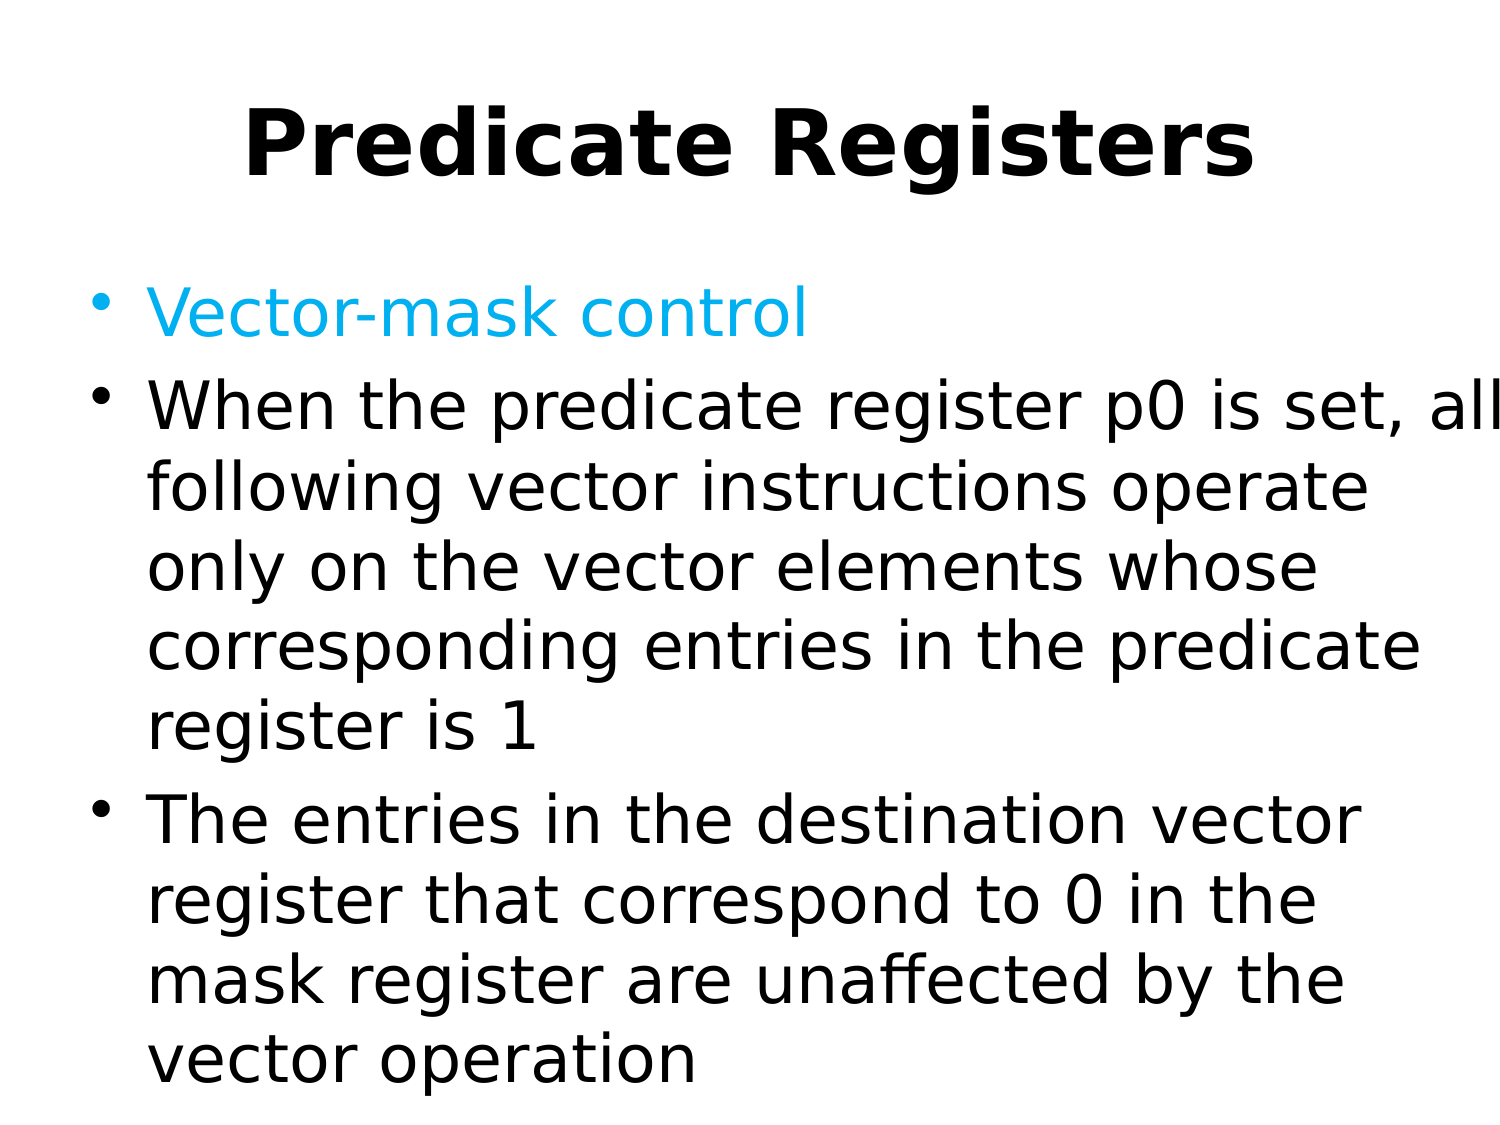

# Predicate Registers
Vector-mask control
When the predicate register p0 is set, all following vector instructions operate only on the vector elements whose corresponding entries in the predicate register is 1
The entries in the destination vector register that correspond to 0 in the mask register are unaffected by the vector operation